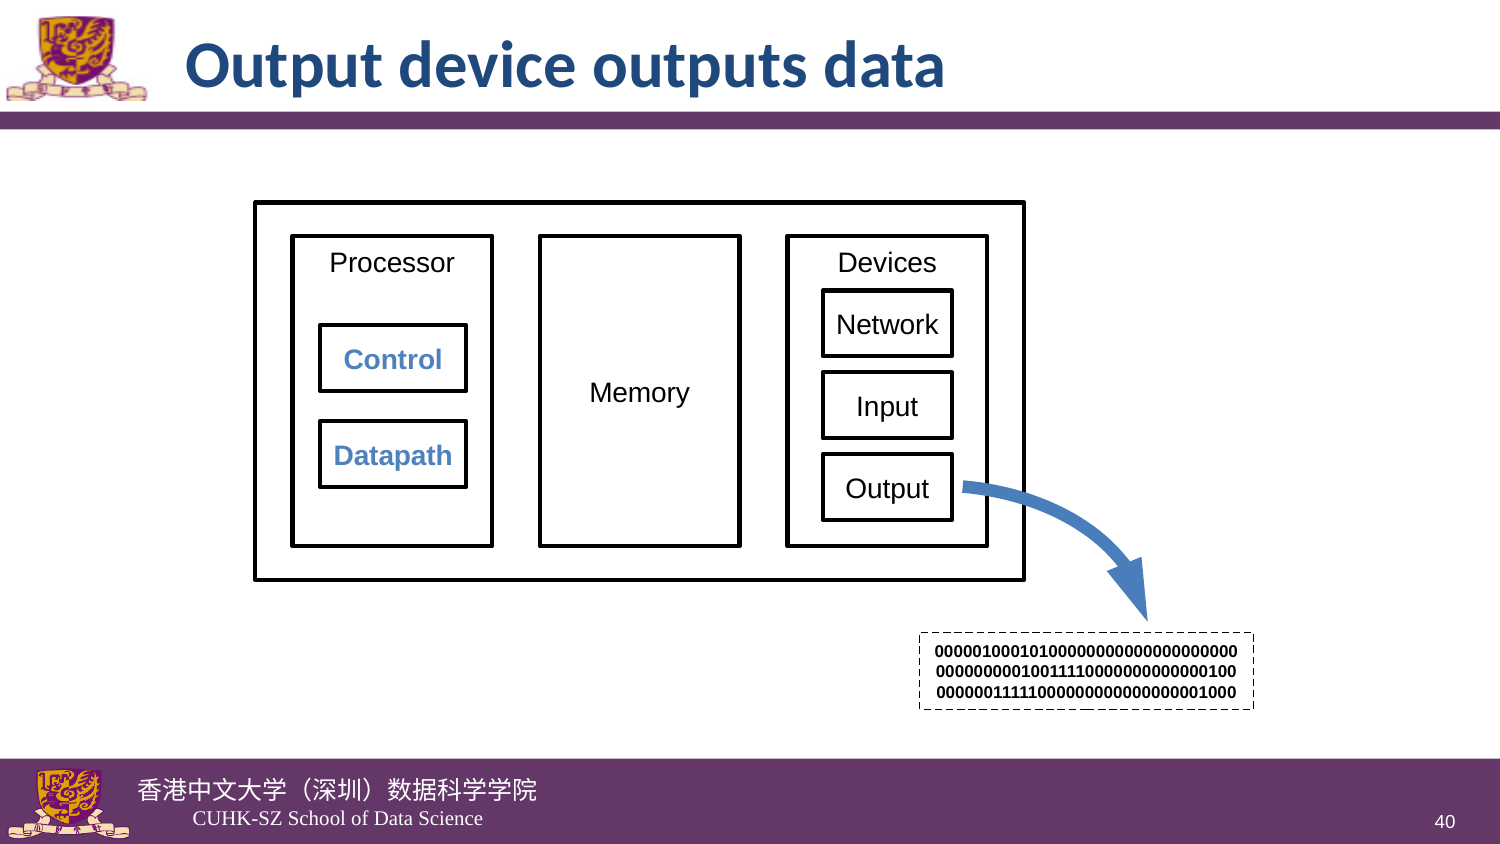

# Output device outputs data

Processor
Memory
Devices
Network
Control
Input
Datapath
Output

00000100010100000000000000000000
00000000010011110000000000000100
00000011111000000000000000001000
40